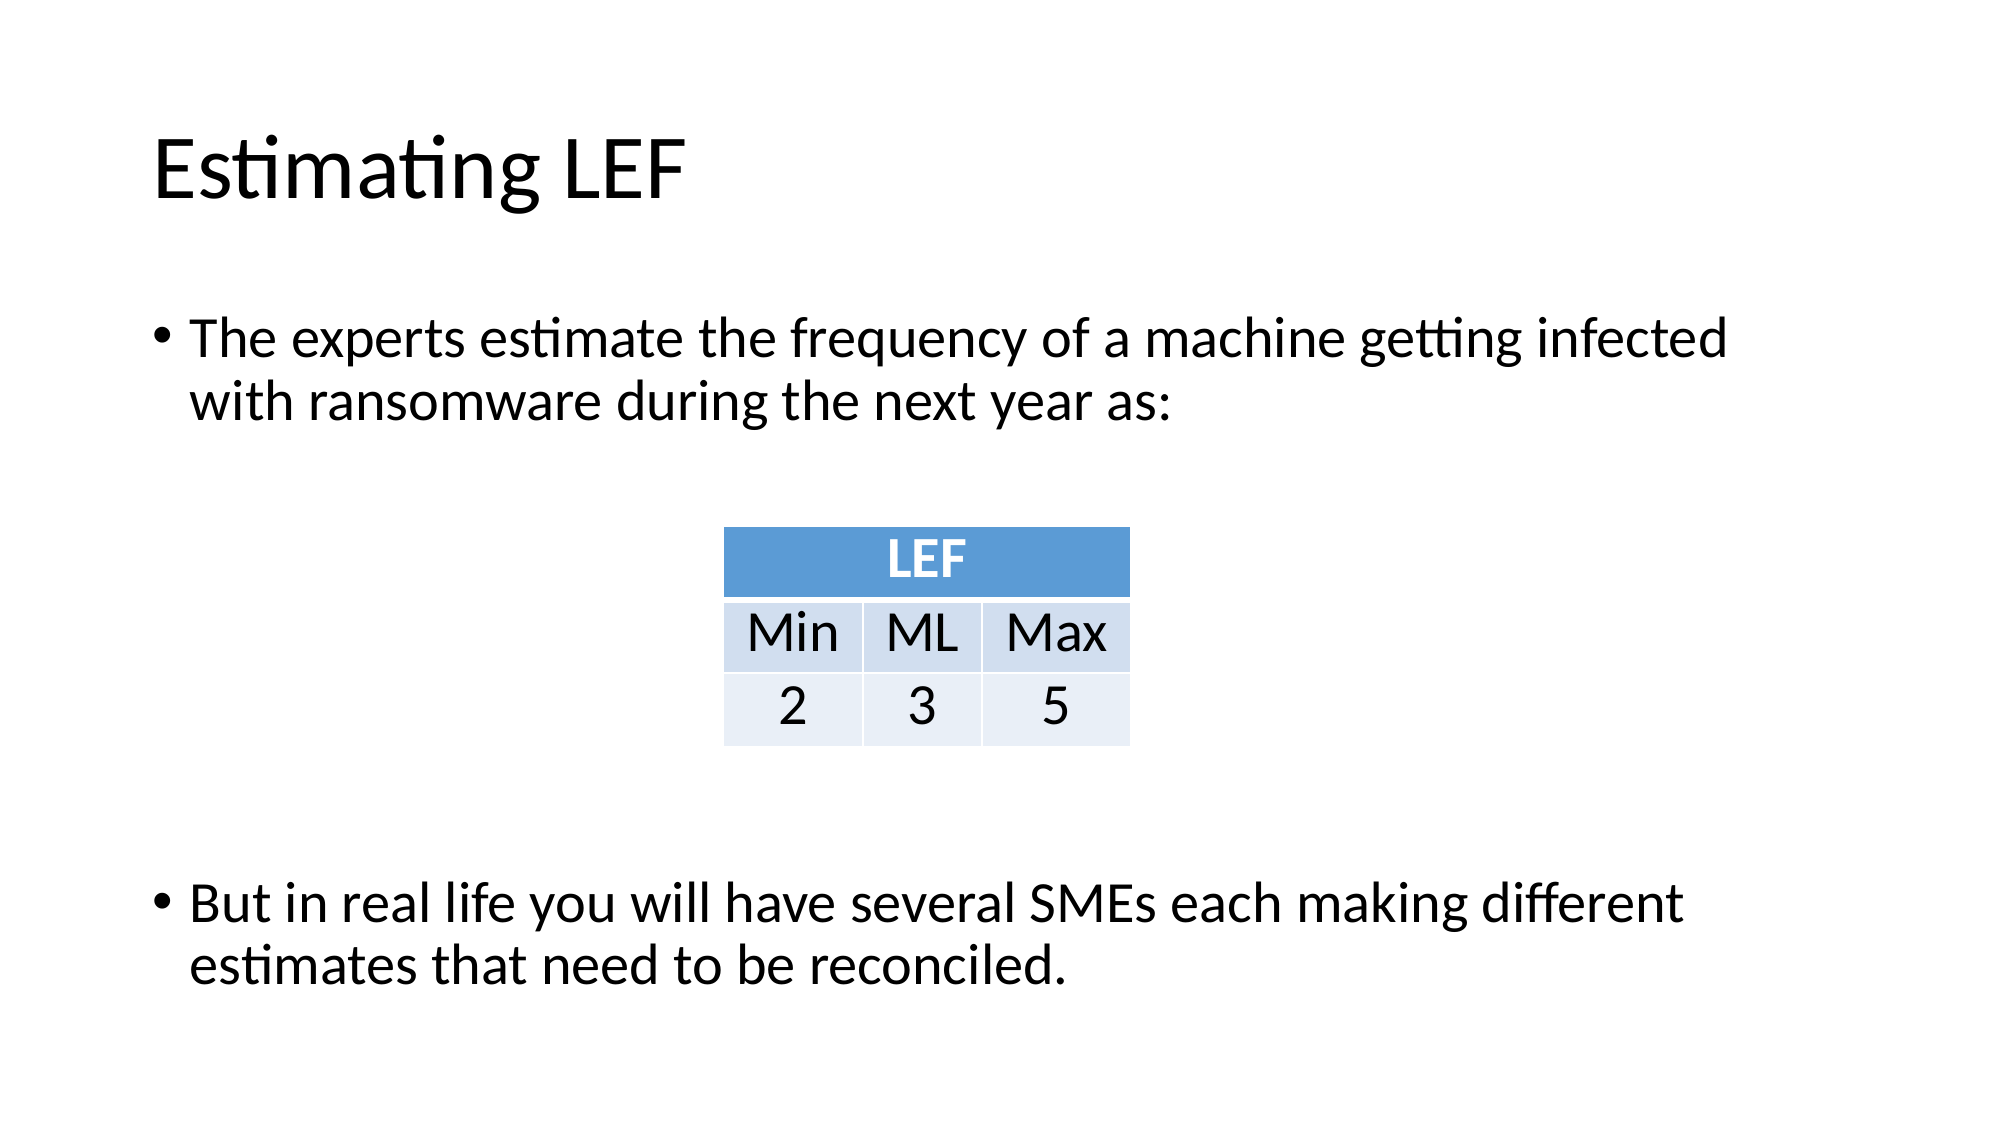

# Estimating LEF
The experts estimate the frequency of a machine getting infected with ransomware during the next year as:

But in real life you will have several SMEs each making different estimates that need to be reconciled.

| LEF |  |  |
| --- | --- | --- |
| Min | ML | Max |
| 2 | 3 | 5 |